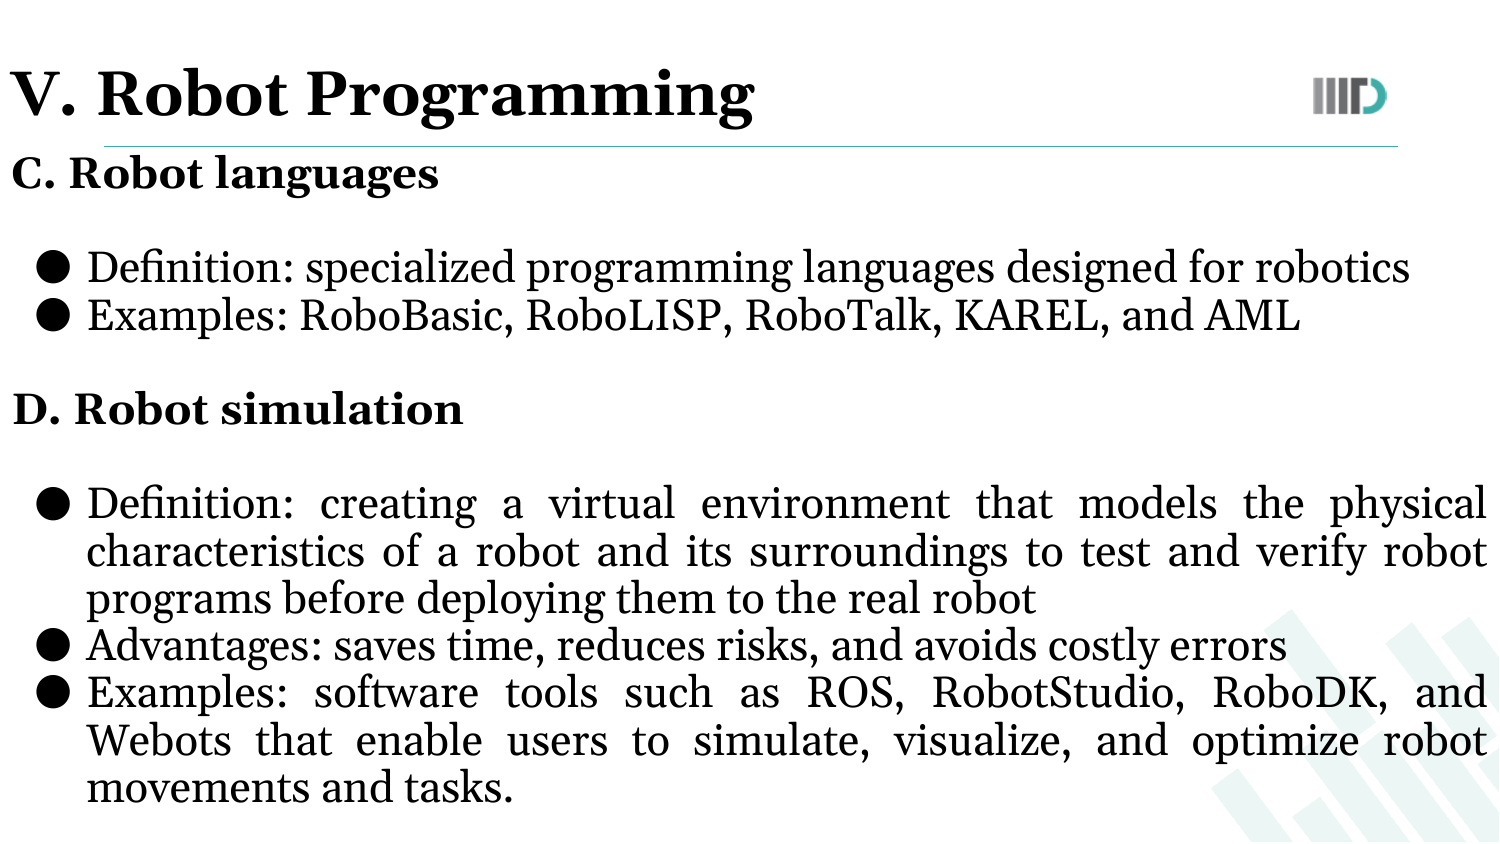

V. Robot Programming
C. Robot languages

Definition: specialized programming languages designed for robotics
Examples: RoboBasic, RoboLISP, RoboTalk, KAREL, and AML

D. Robot simulation

Definition: creating a virtual environment that models the physical characteristics of a robot and its surroundings to test and verify robot programs before deploying them to the real robot
Advantages: saves time, reduces risks, and avoids costly errors
Examples: software tools such as ROS, RobotStudio, RoboDK, and Webots that enable users to simulate, visualize, and optimize robot movements and tasks.